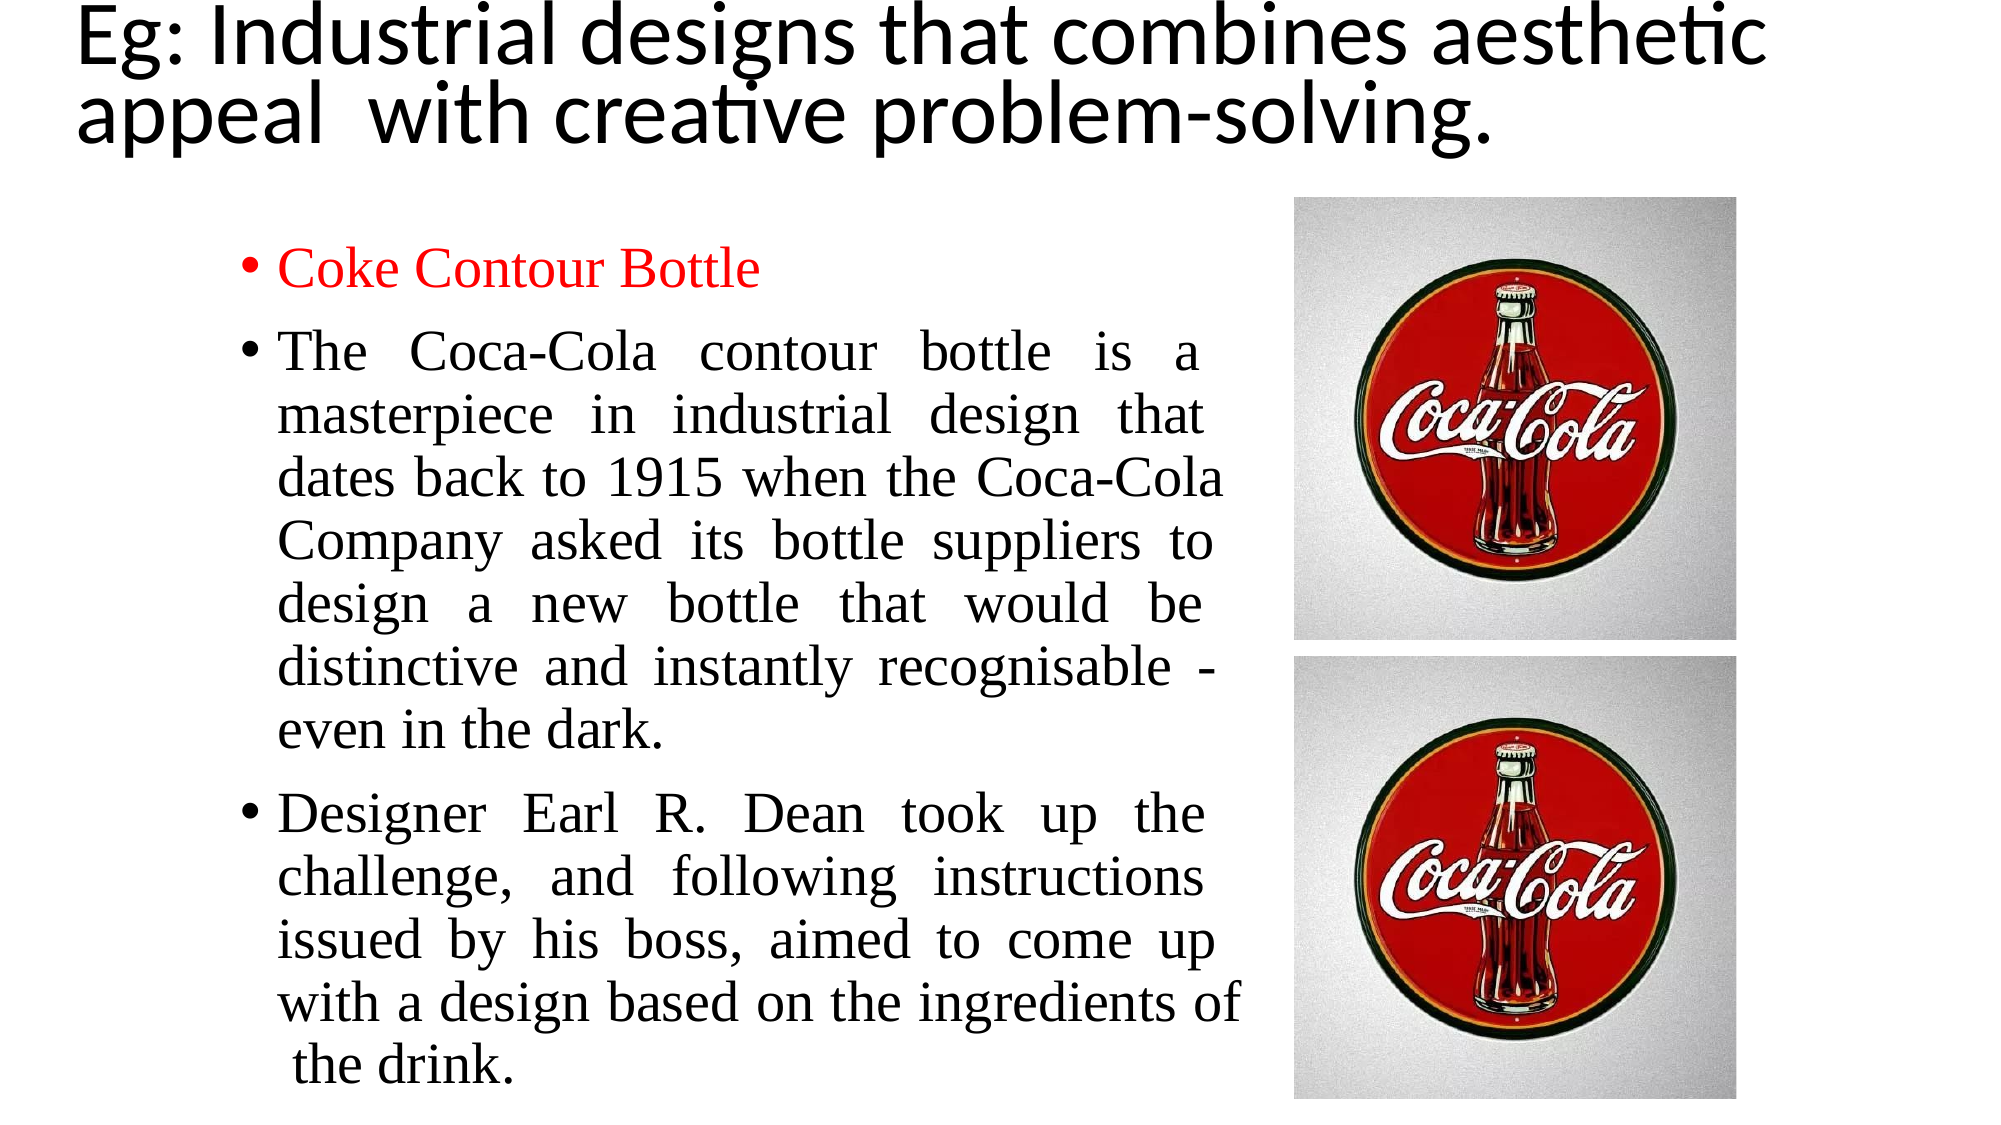

# Eg: Industrial designs that combines aesthetic appeal  with creative problem-solving.

Coke Contour Bottle
The Coca-Cola contour bottle is a  masterpiece in industrial design that  dates back to 1915 when the Coca-Cola  Company asked its bottle suppliers to  design a new bottle that would be  distinctive and instantly recognisable -  even in the dark.
Designer Earl R. Dean took up the  challenge, and following instructions  issued by his boss, aimed to come up  with a design based on the ingredients of  the drink.